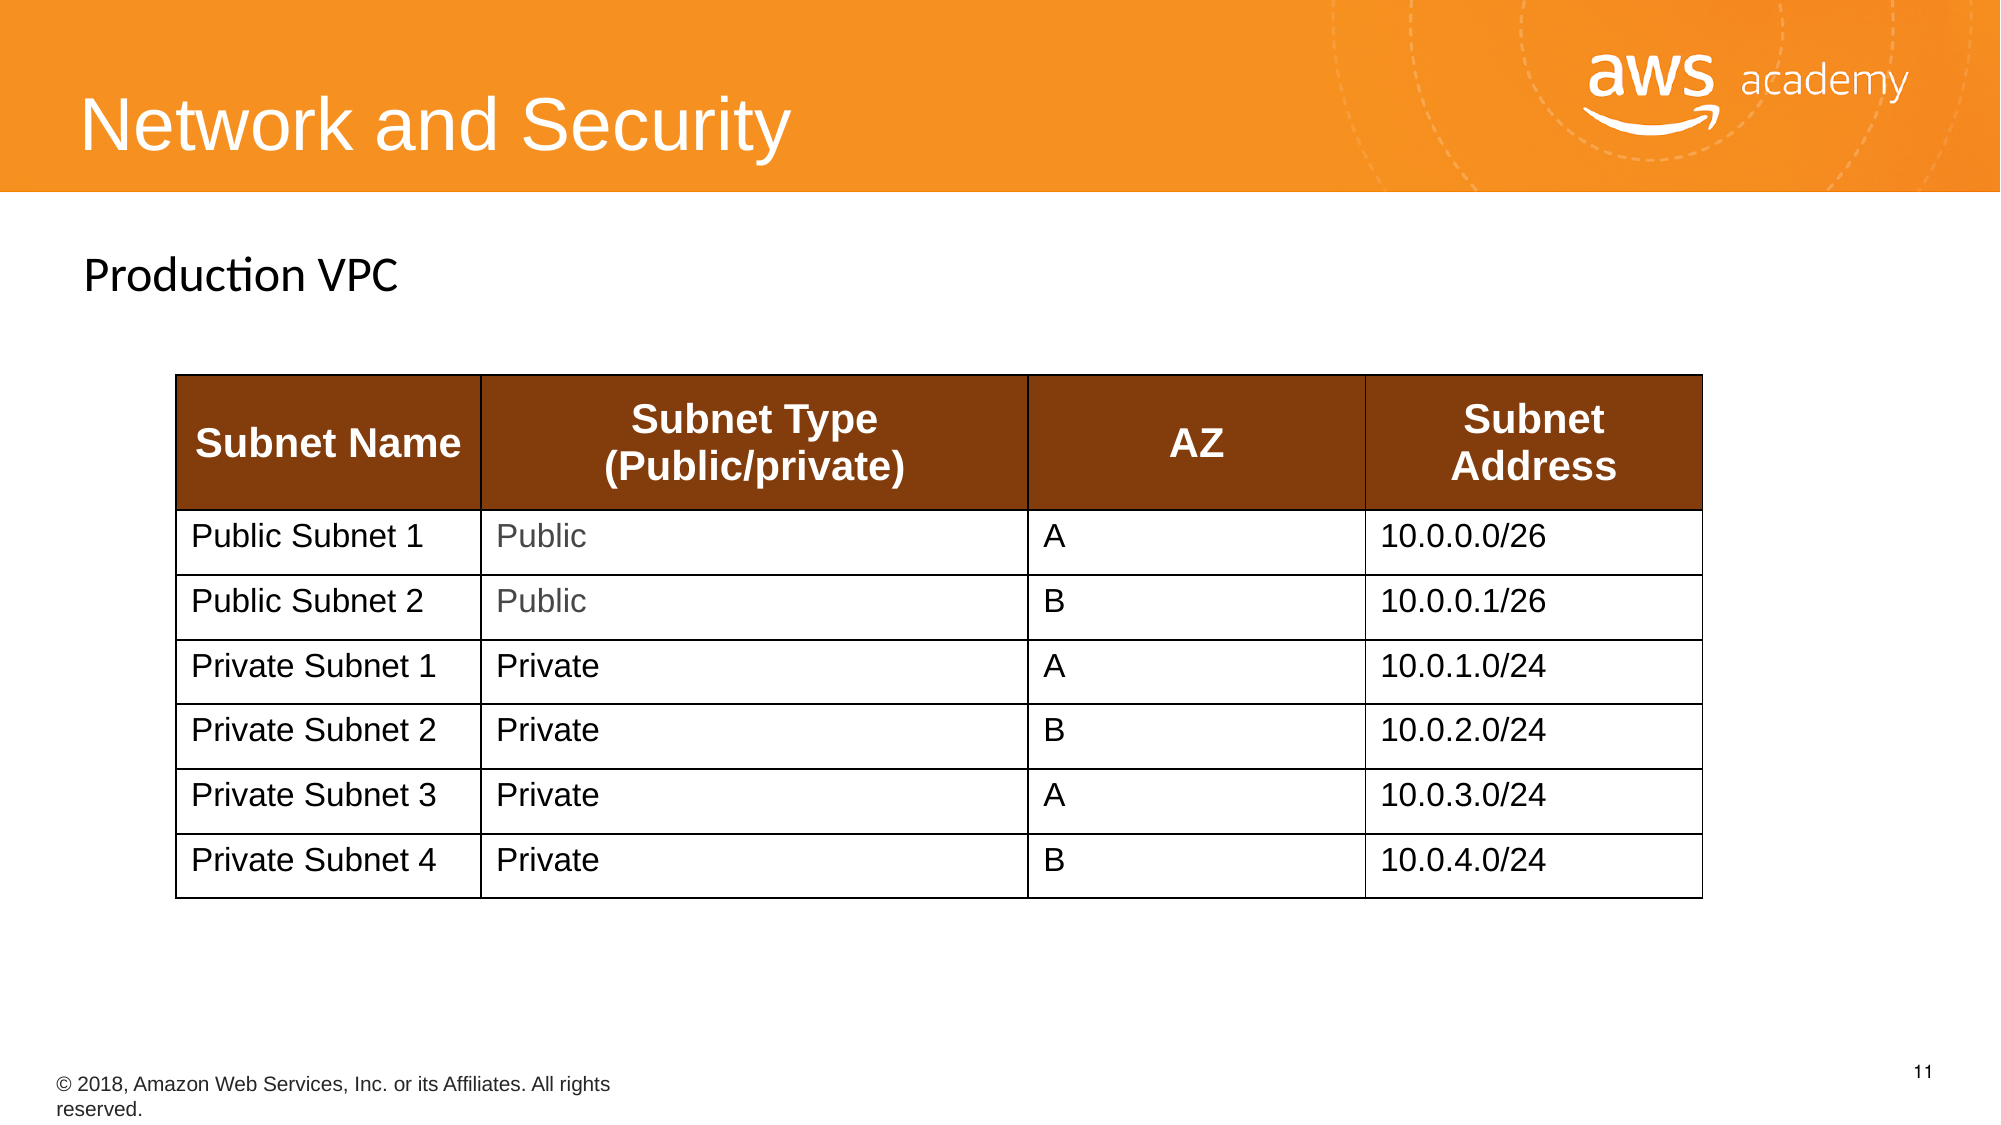

Network and Security
Production VPC
| Subnet Name | Subnet Type (Public/private) | AZ | Subnet Address |
| --- | --- | --- | --- |
| Public Subnet 1 | Public | A | 10.0.0.0/26 |
| Public Subnet 2 | Public | B | 10.0.0.1/26 |
| Private Subnet 1 | Private | A | 10.0.1.0/24 |
| Private Subnet 2 | Private | B | 10.0.2.0/24 |
| Private Subnet 3 | Private | A | 10.0.3.0/24 |
| Private Subnet 4 | Private | B | 10.0.4.0/24 |
11